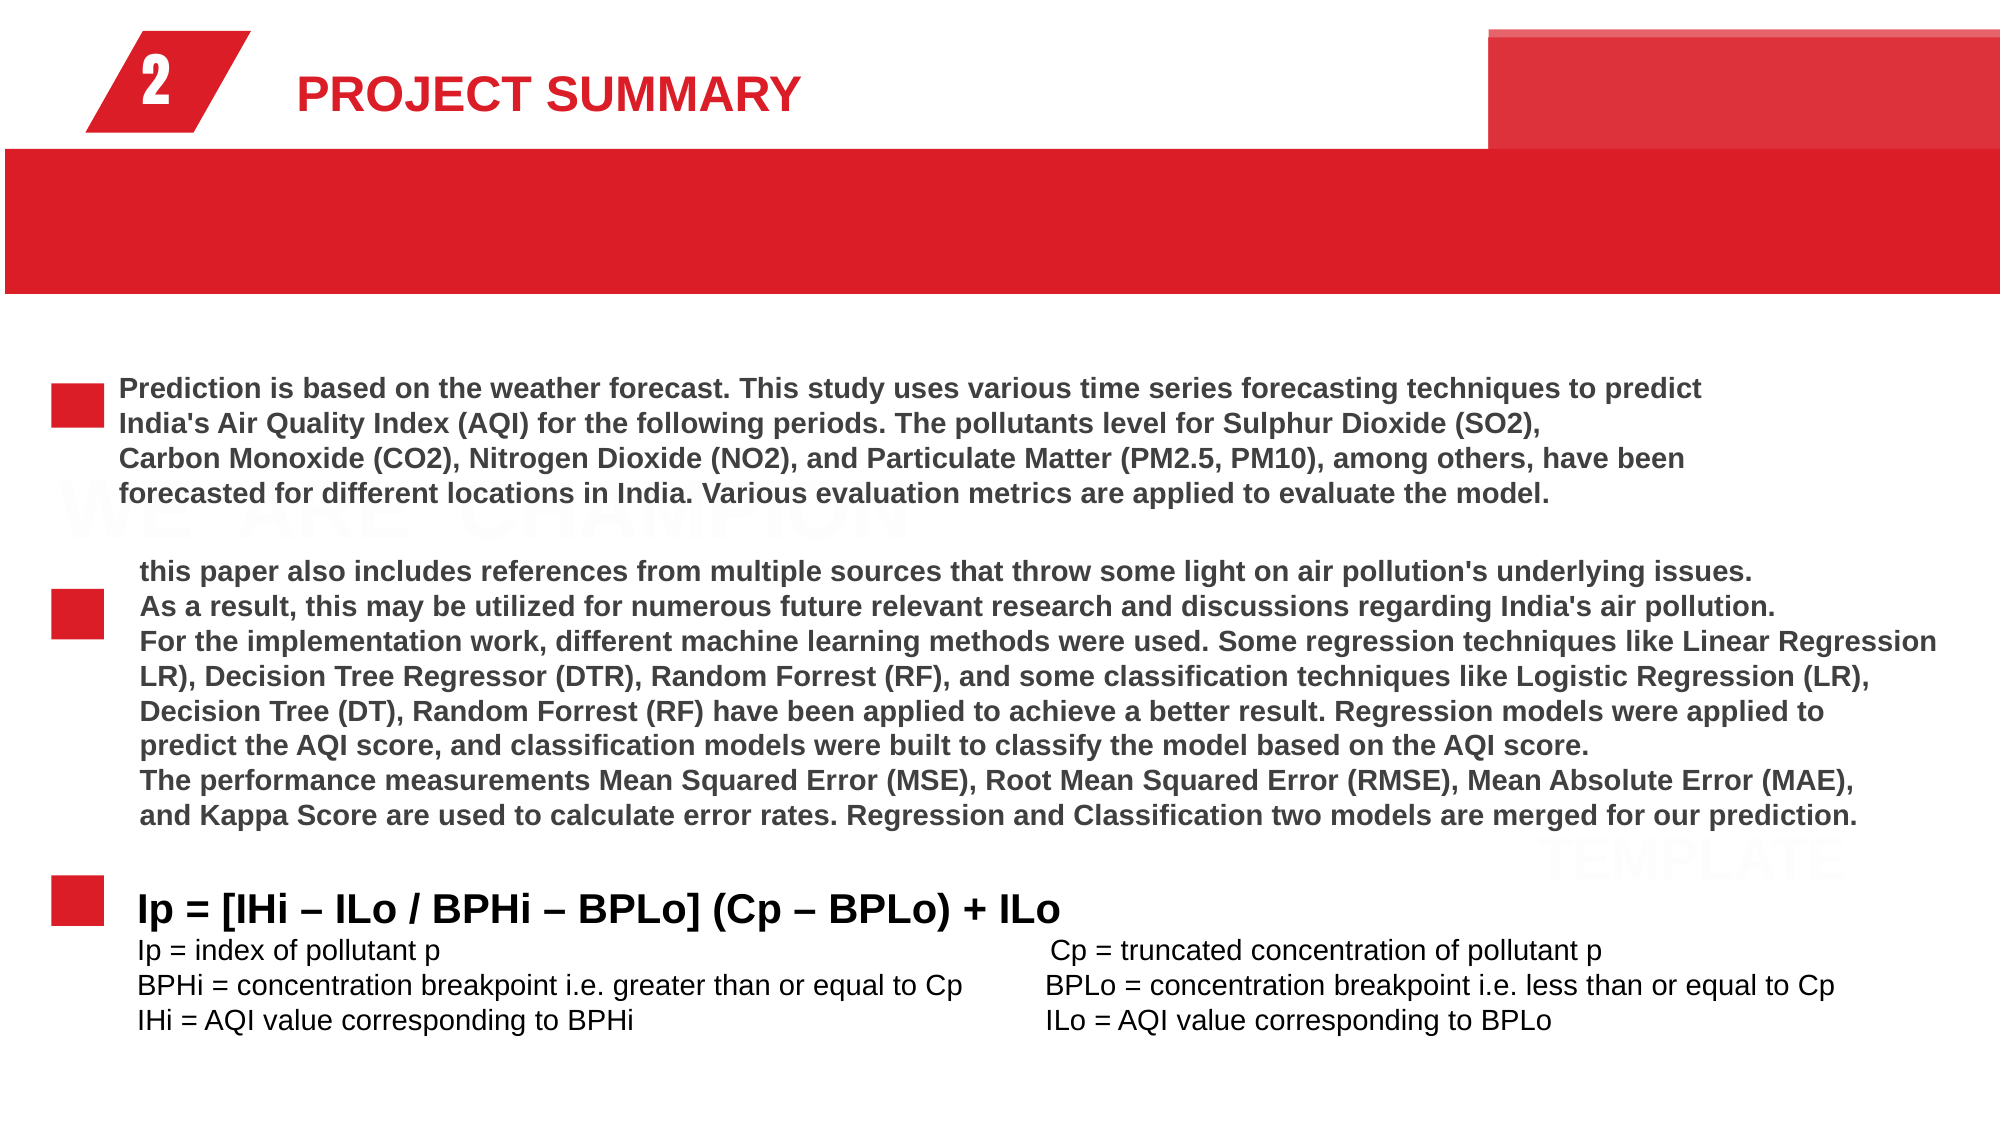

2
PROJECT SUMMARY

Prediction is based on the weather forecast. This study uses various time series forecasting techniques to predict
India's Air Quality Index (AQI) for the following periods. The pollutants level for Sulphur Dioxide (SO2),
Carbon Monoxide (CO2), Nitrogen Dioxide (NO2), and Particulate Matter (PM2.5, PM10), among others, have been
forecasted for different locations in India. Various evaluation metrics are applied to evaluate the model.
   WE  ARE  CHAMPION

this paper also includes references from multiple sources that throw some light on air pollution's underlying issues.
As a result, this may be utilized for numerous future relevant research and discussions regarding India's air pollution.
For the implementation work, different machine learning methods were used. Some regression techniques like Linear Regression
LR), Decision Tree Regressor (DTR), Random Forrest (RF), and some classification techniques like Logistic Regression (LR),
Decision Tree (DT), Random Forrest (RF) have been applied to achieve a better result. Regression models were applied to
predict the AQI score, and classification models were built to classify the model based on the AQI score.
The performance measurements Mean Squared Error (MSE), Root Mean Squared Error (RMSE), Mean Absolute Error (MAE),
and Kappa Score are used to calculate error rates. Regression and Classification two models are merged for our prediction.

TEMPLATE
Ip = [IHi – ILo / BPHi – BPLo] (Cp – BPLo) + ILo
Ip = index of pollutant p                                                                          Cp = truncated concentration of pollutant p
BPHi = concentration breakpoint i.e. greater than or equal to Cp          BPLo = concentration breakpoint i.e. less than or equal to Cp
IHi = AQI value corresponding to BPHi                                                  ILo = AQI value corresponding to BPLo